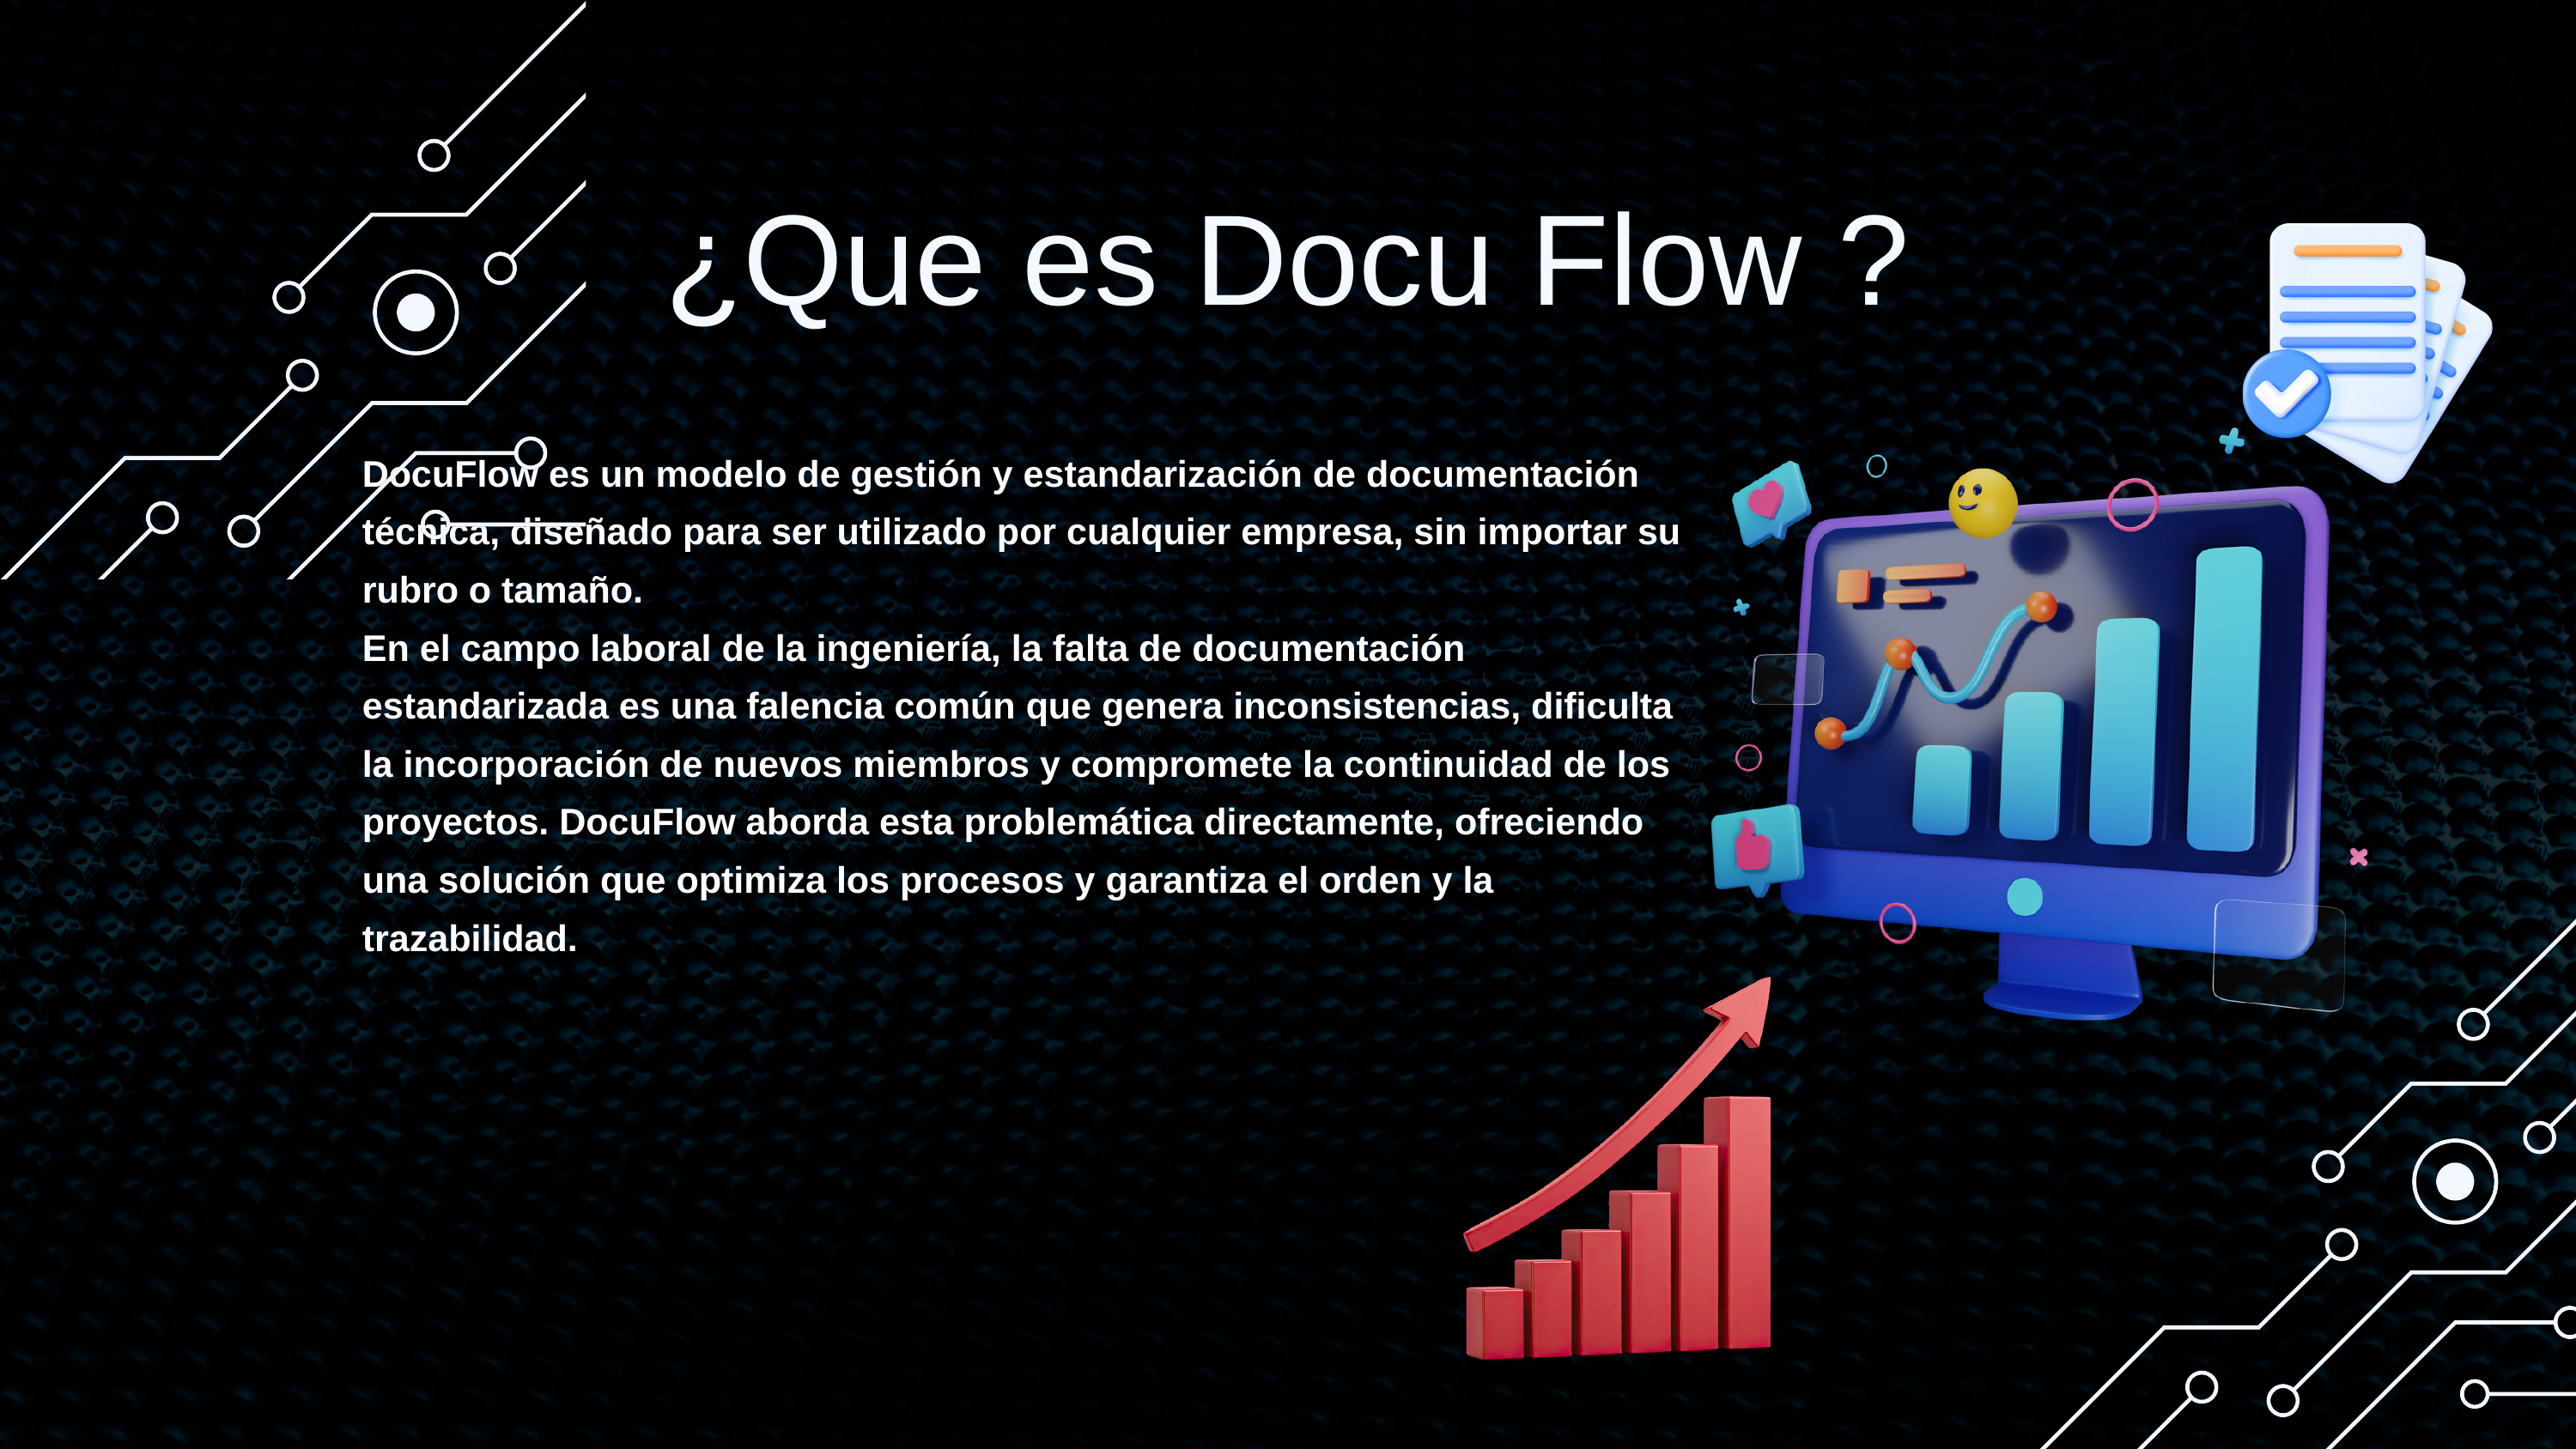

¿Que es Docu Flow ?

DocuFlow es un modelo de gestión y estandarización de documentación técnica, diseñado para ser utilizado por cualquier empresa, sin importar su rubro o tamaño.
En el campo laboral de la ingeniería, la falta de documentación estandarizada es una falencia común que genera inconsistencias, dificulta la incorporación de nuevos miembros y compromete la continuidad de los proyectos. DocuFlow aborda esta problemática directamente, ofreciendo una solución que optimiza los procesos y garantiza el orden y la trazabilidad.